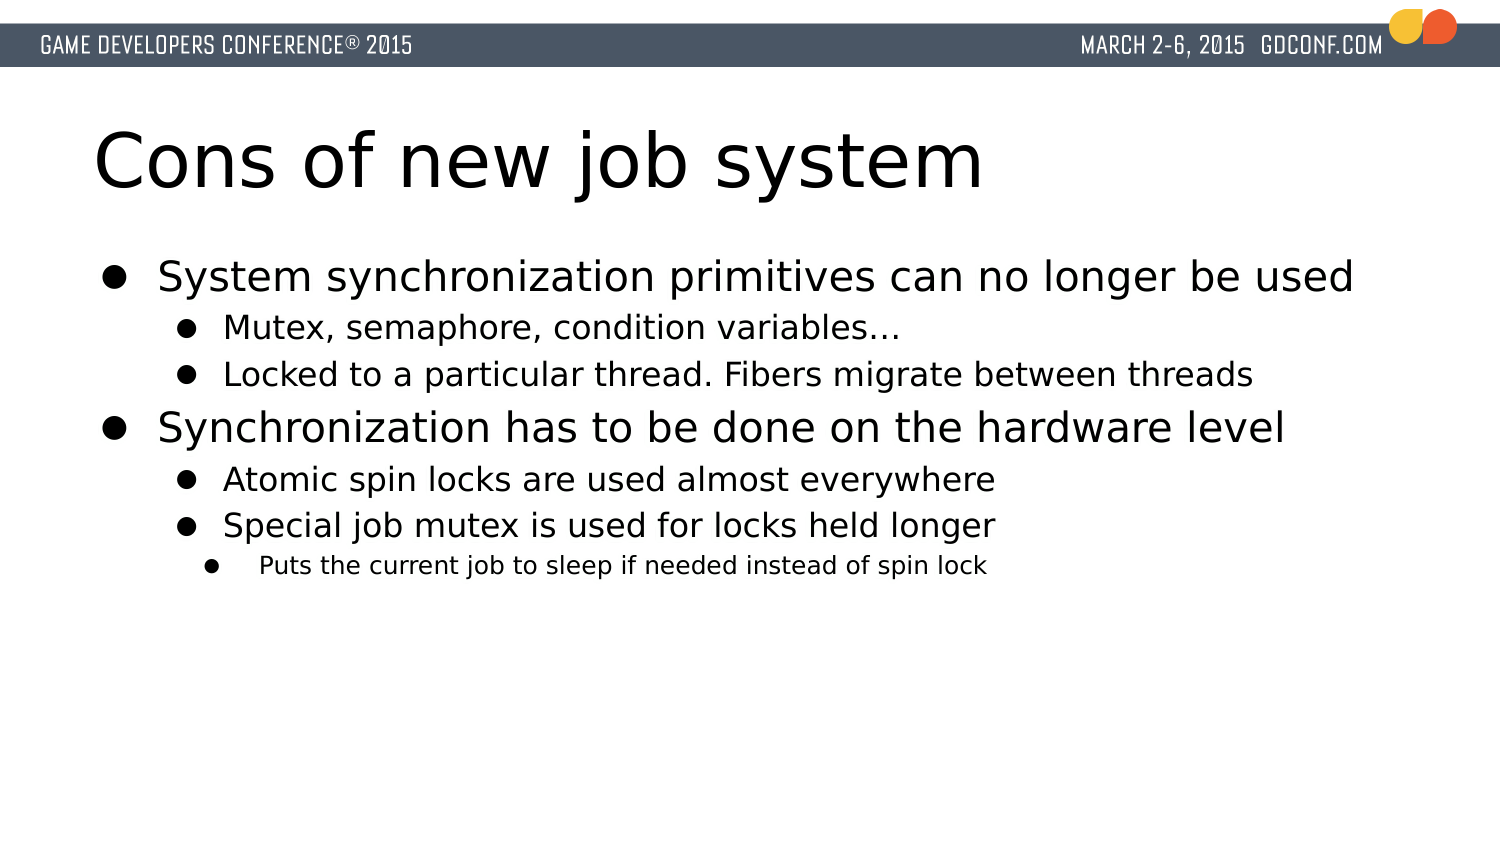

# Cons of new job system
System synchronization primitives can no longer be used
Mutex, semaphore, condition variables…
Locked to a particular thread. Fibers migrate between threads
Synchronization has to be done on the hardware level
Atomic spin locks are used almost everywhere
Special job mutex is used for locks held longer
 Puts the current job to sleep if needed instead of spin lock